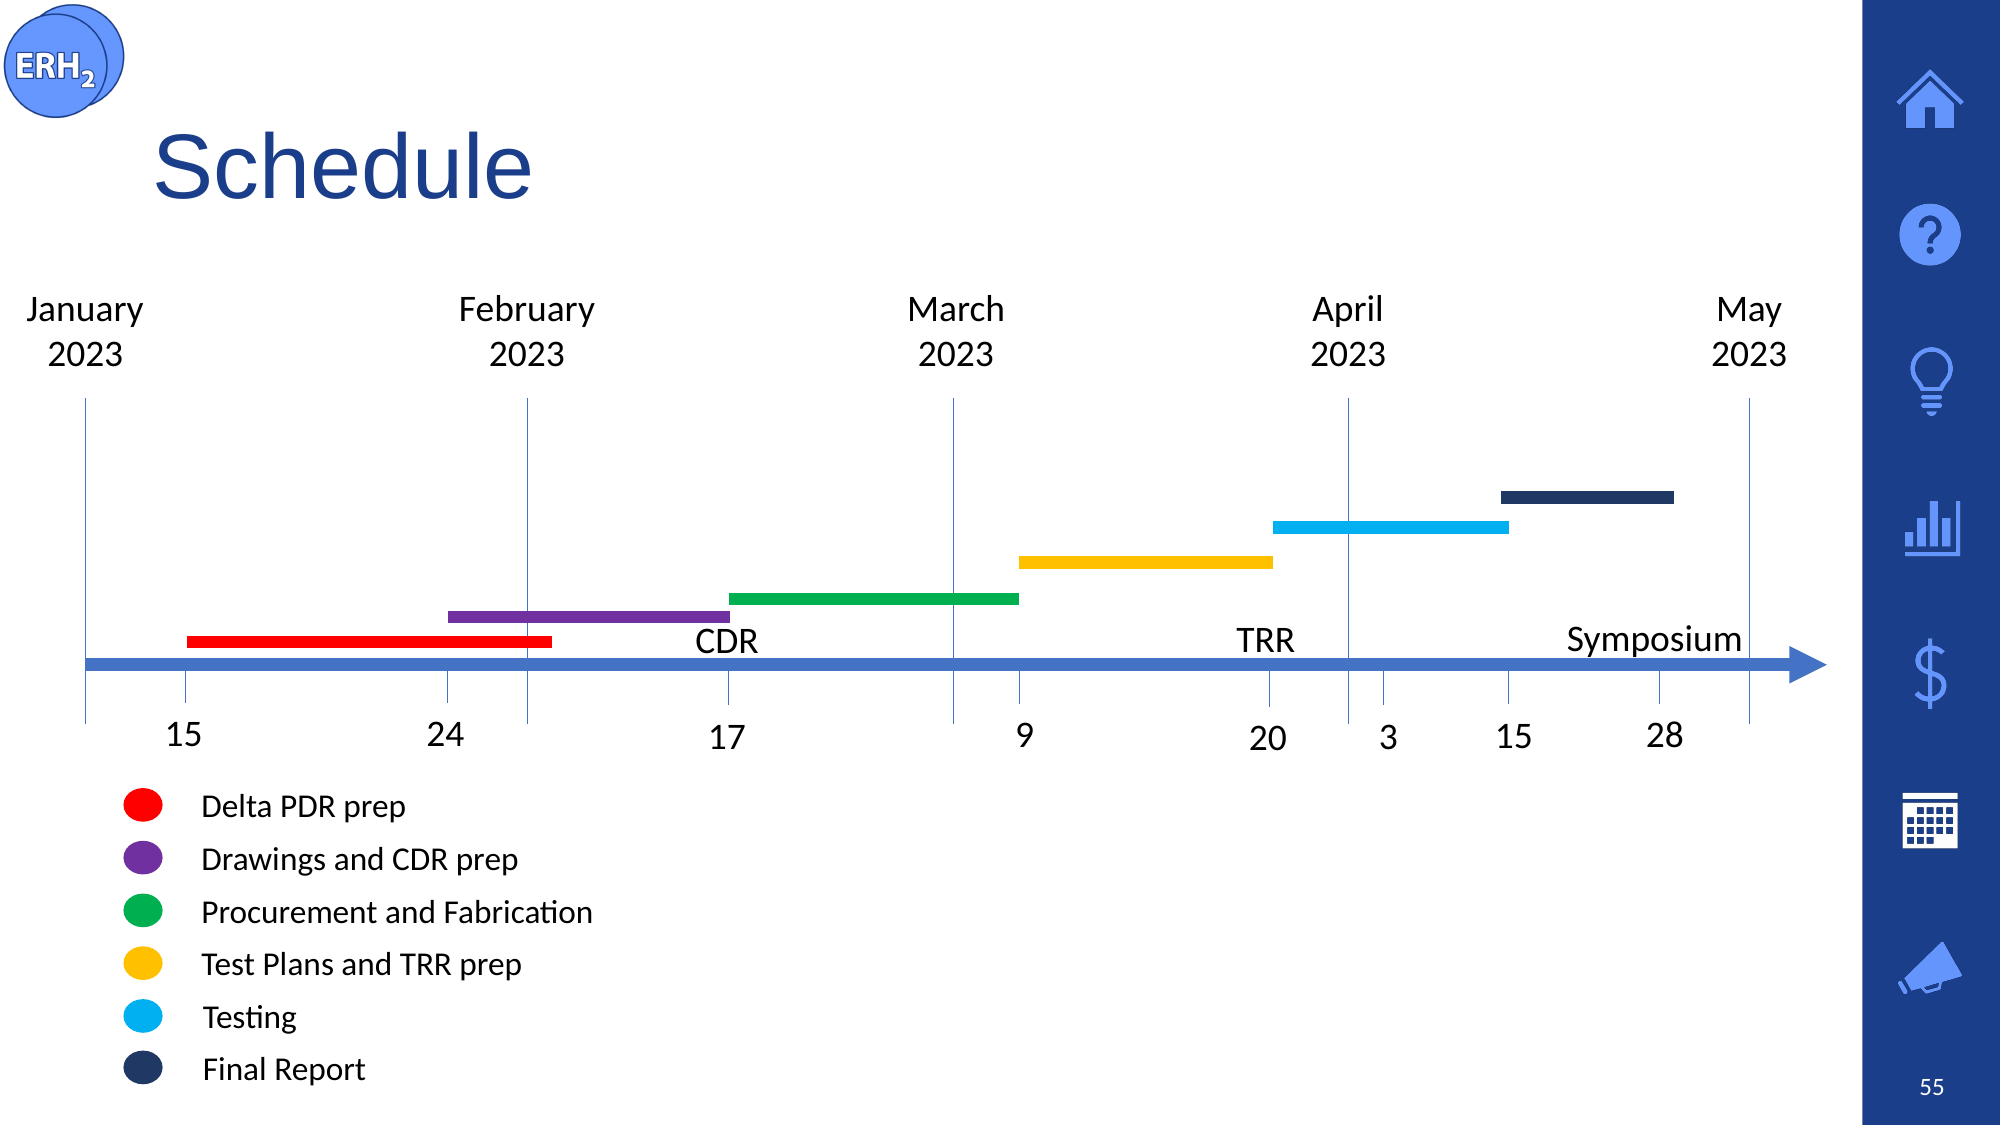

# Schedule
January 2023
February 2023
May 2023
March 2023
April 2023
Symposium
TRR
CDR
15
24
9
28
15
17
3
20
Delta PDR prep

Drawings and CDR prep

Procurement and Fabrication

Test Plans and TRR prep

Testing

Final Report